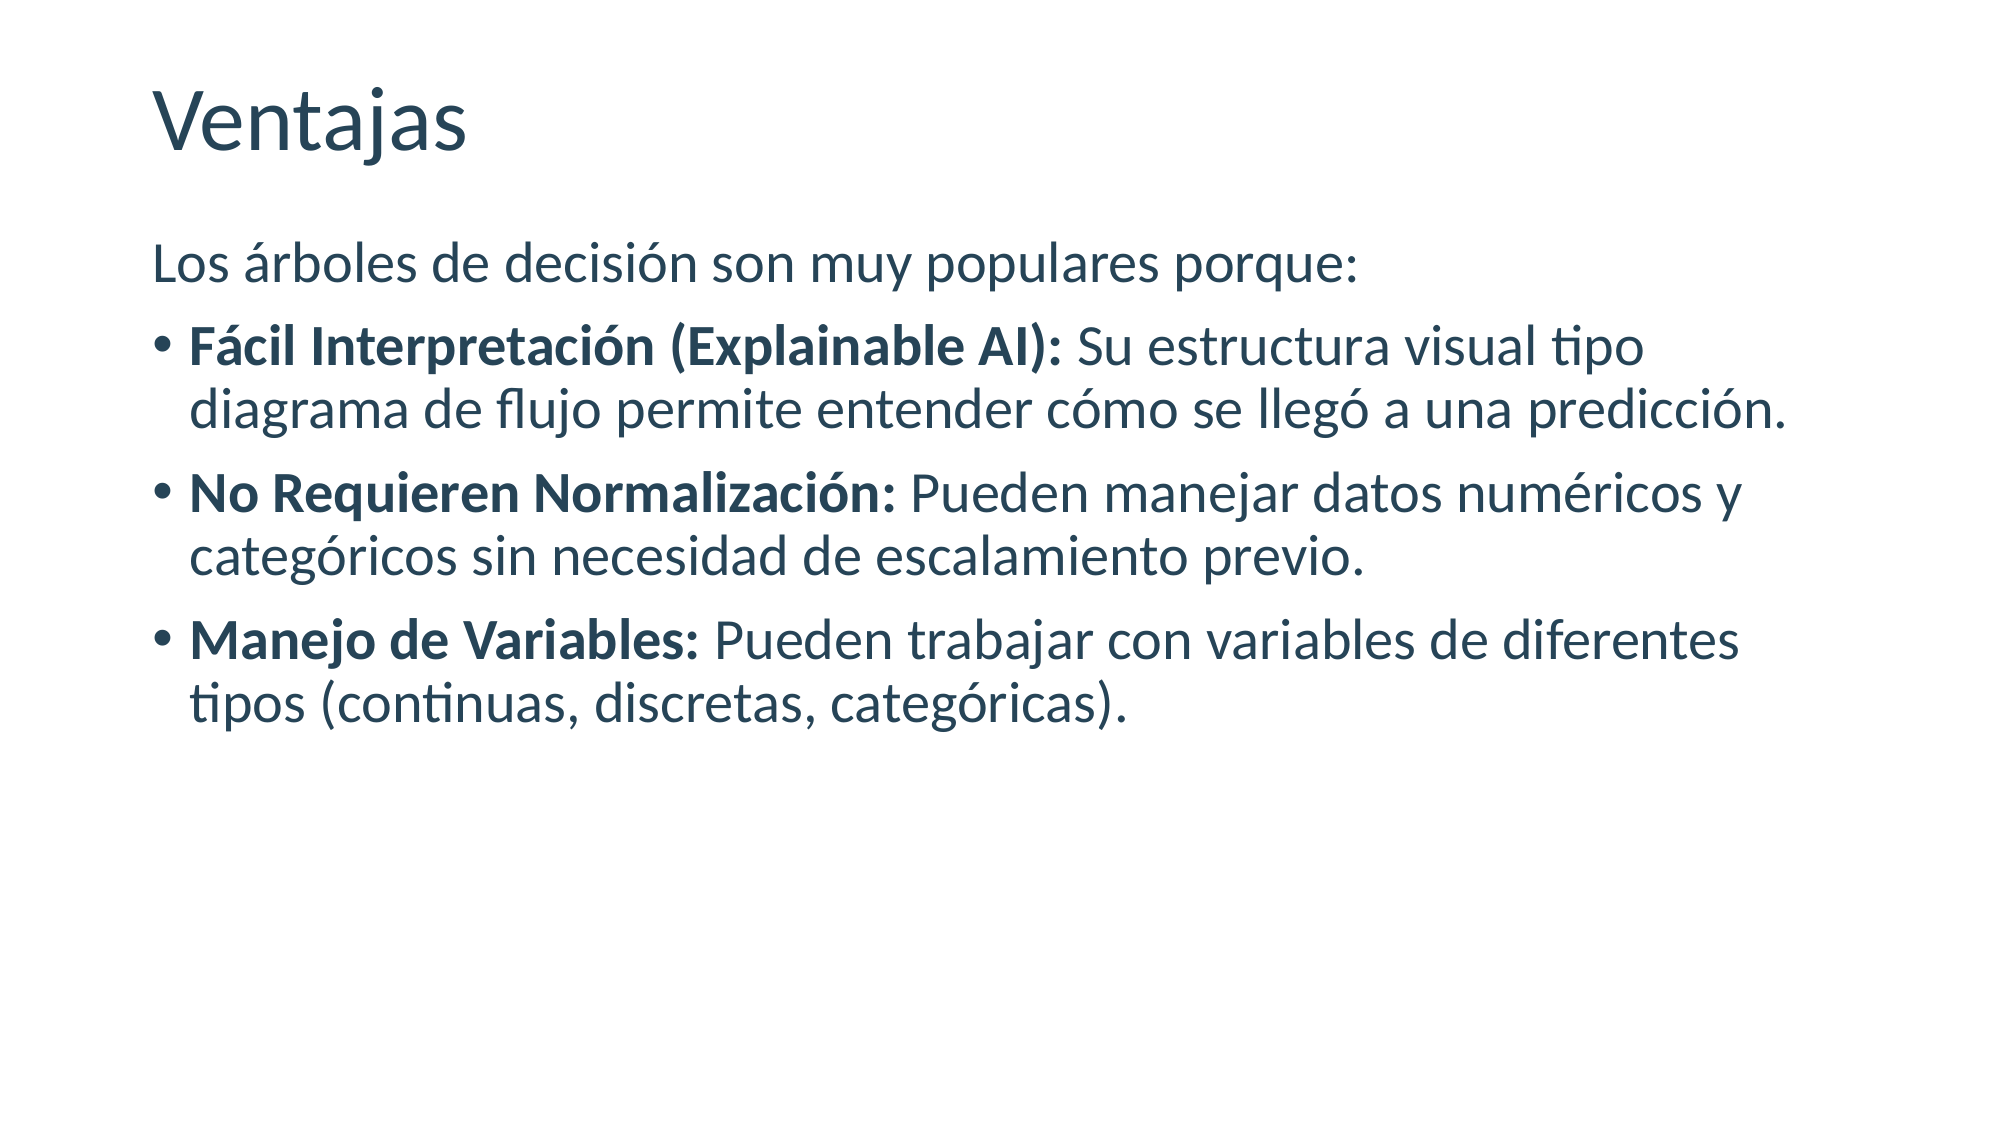

# Ventajas
Los árboles de decisión son muy populares porque:
Fácil Interpretación (Explainable AI): Su estructura visual tipo diagrama de flujo permite entender cómo se llegó a una predicción.
No Requieren Normalización: Pueden manejar datos numéricos y categóricos sin necesidad de escalamiento previo.
Manejo de Variables: Pueden trabajar con variables de diferentes tipos (continuas, discretas, categóricas).